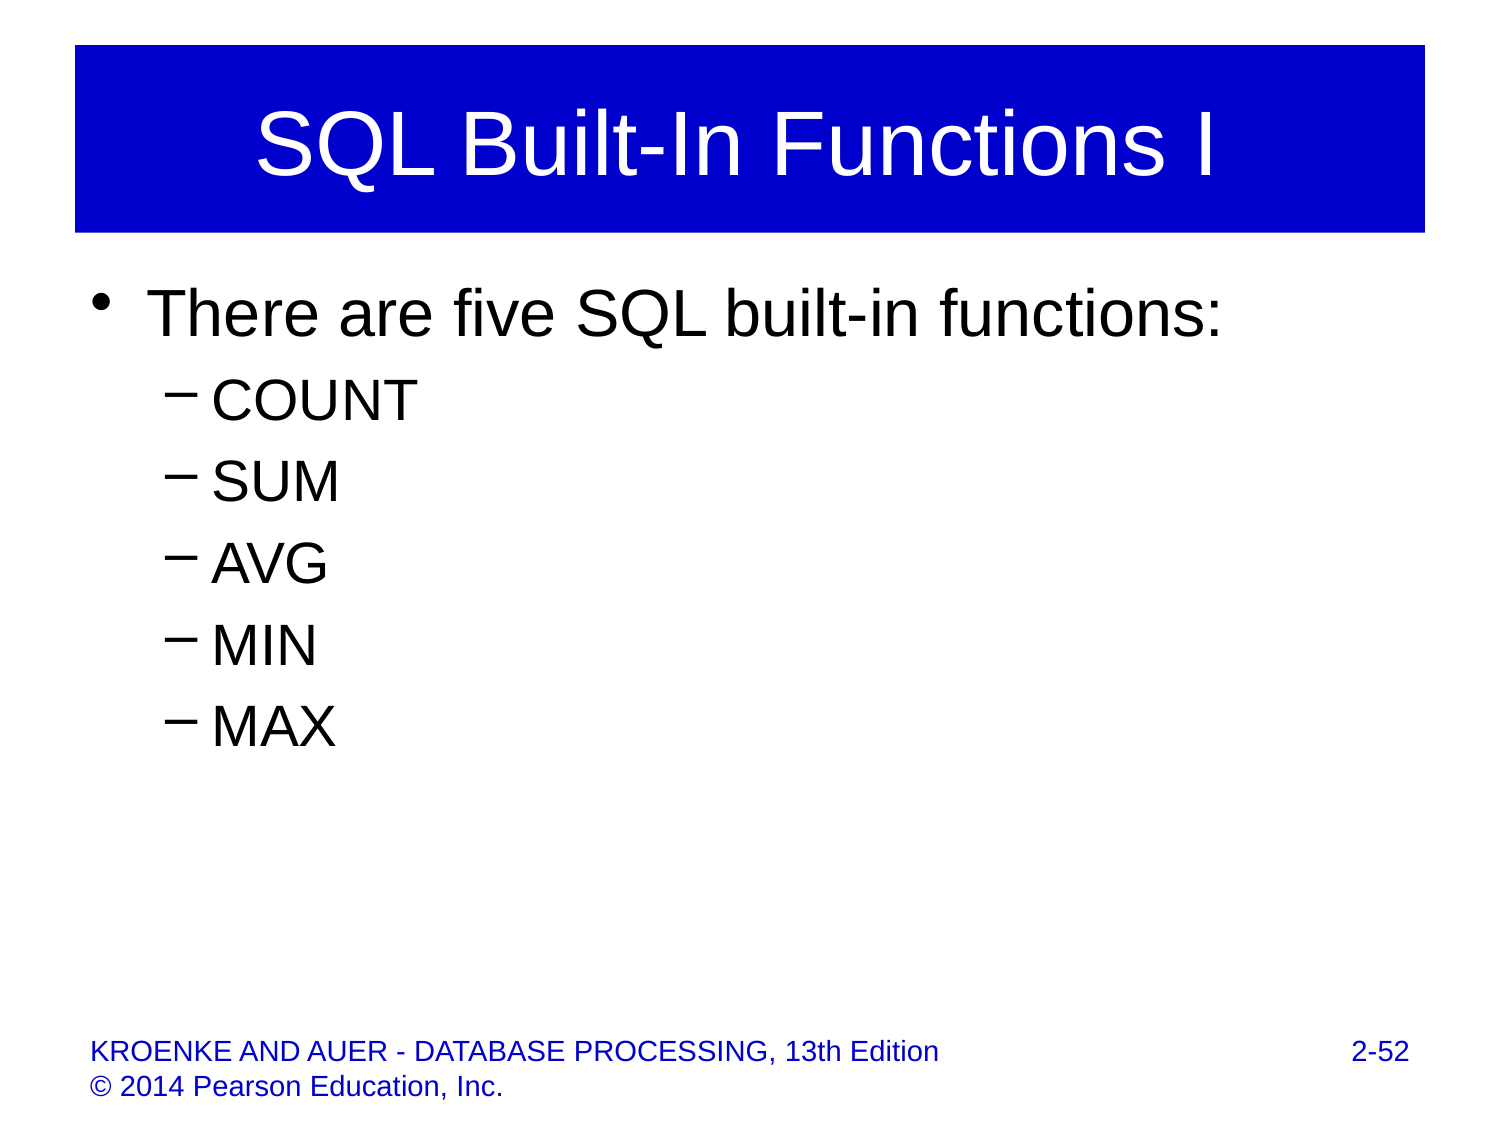

# SQL Built-In Functions I
There are five SQL built-in functions:
COUNT
SUM
AVG
MIN
MAX
2-52

KROENKE AND AUER - DATABASE PROCESSING, 13th Edition  © 2014 Pearson Education, Inc.